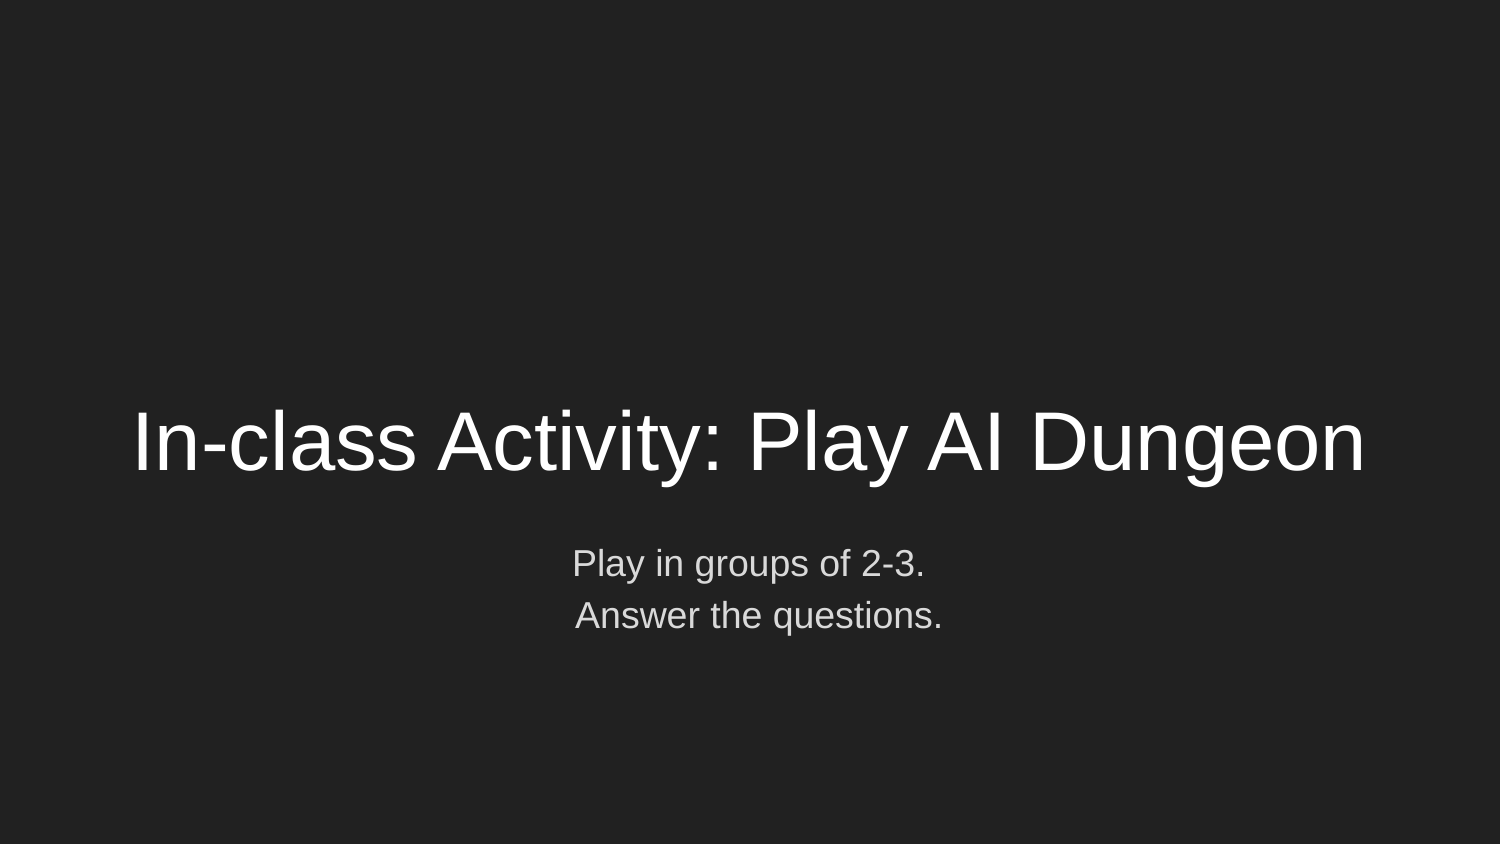

# In-class Activity: Play AI Dungeon
Play in groups of 2-3.
Answer the questions.